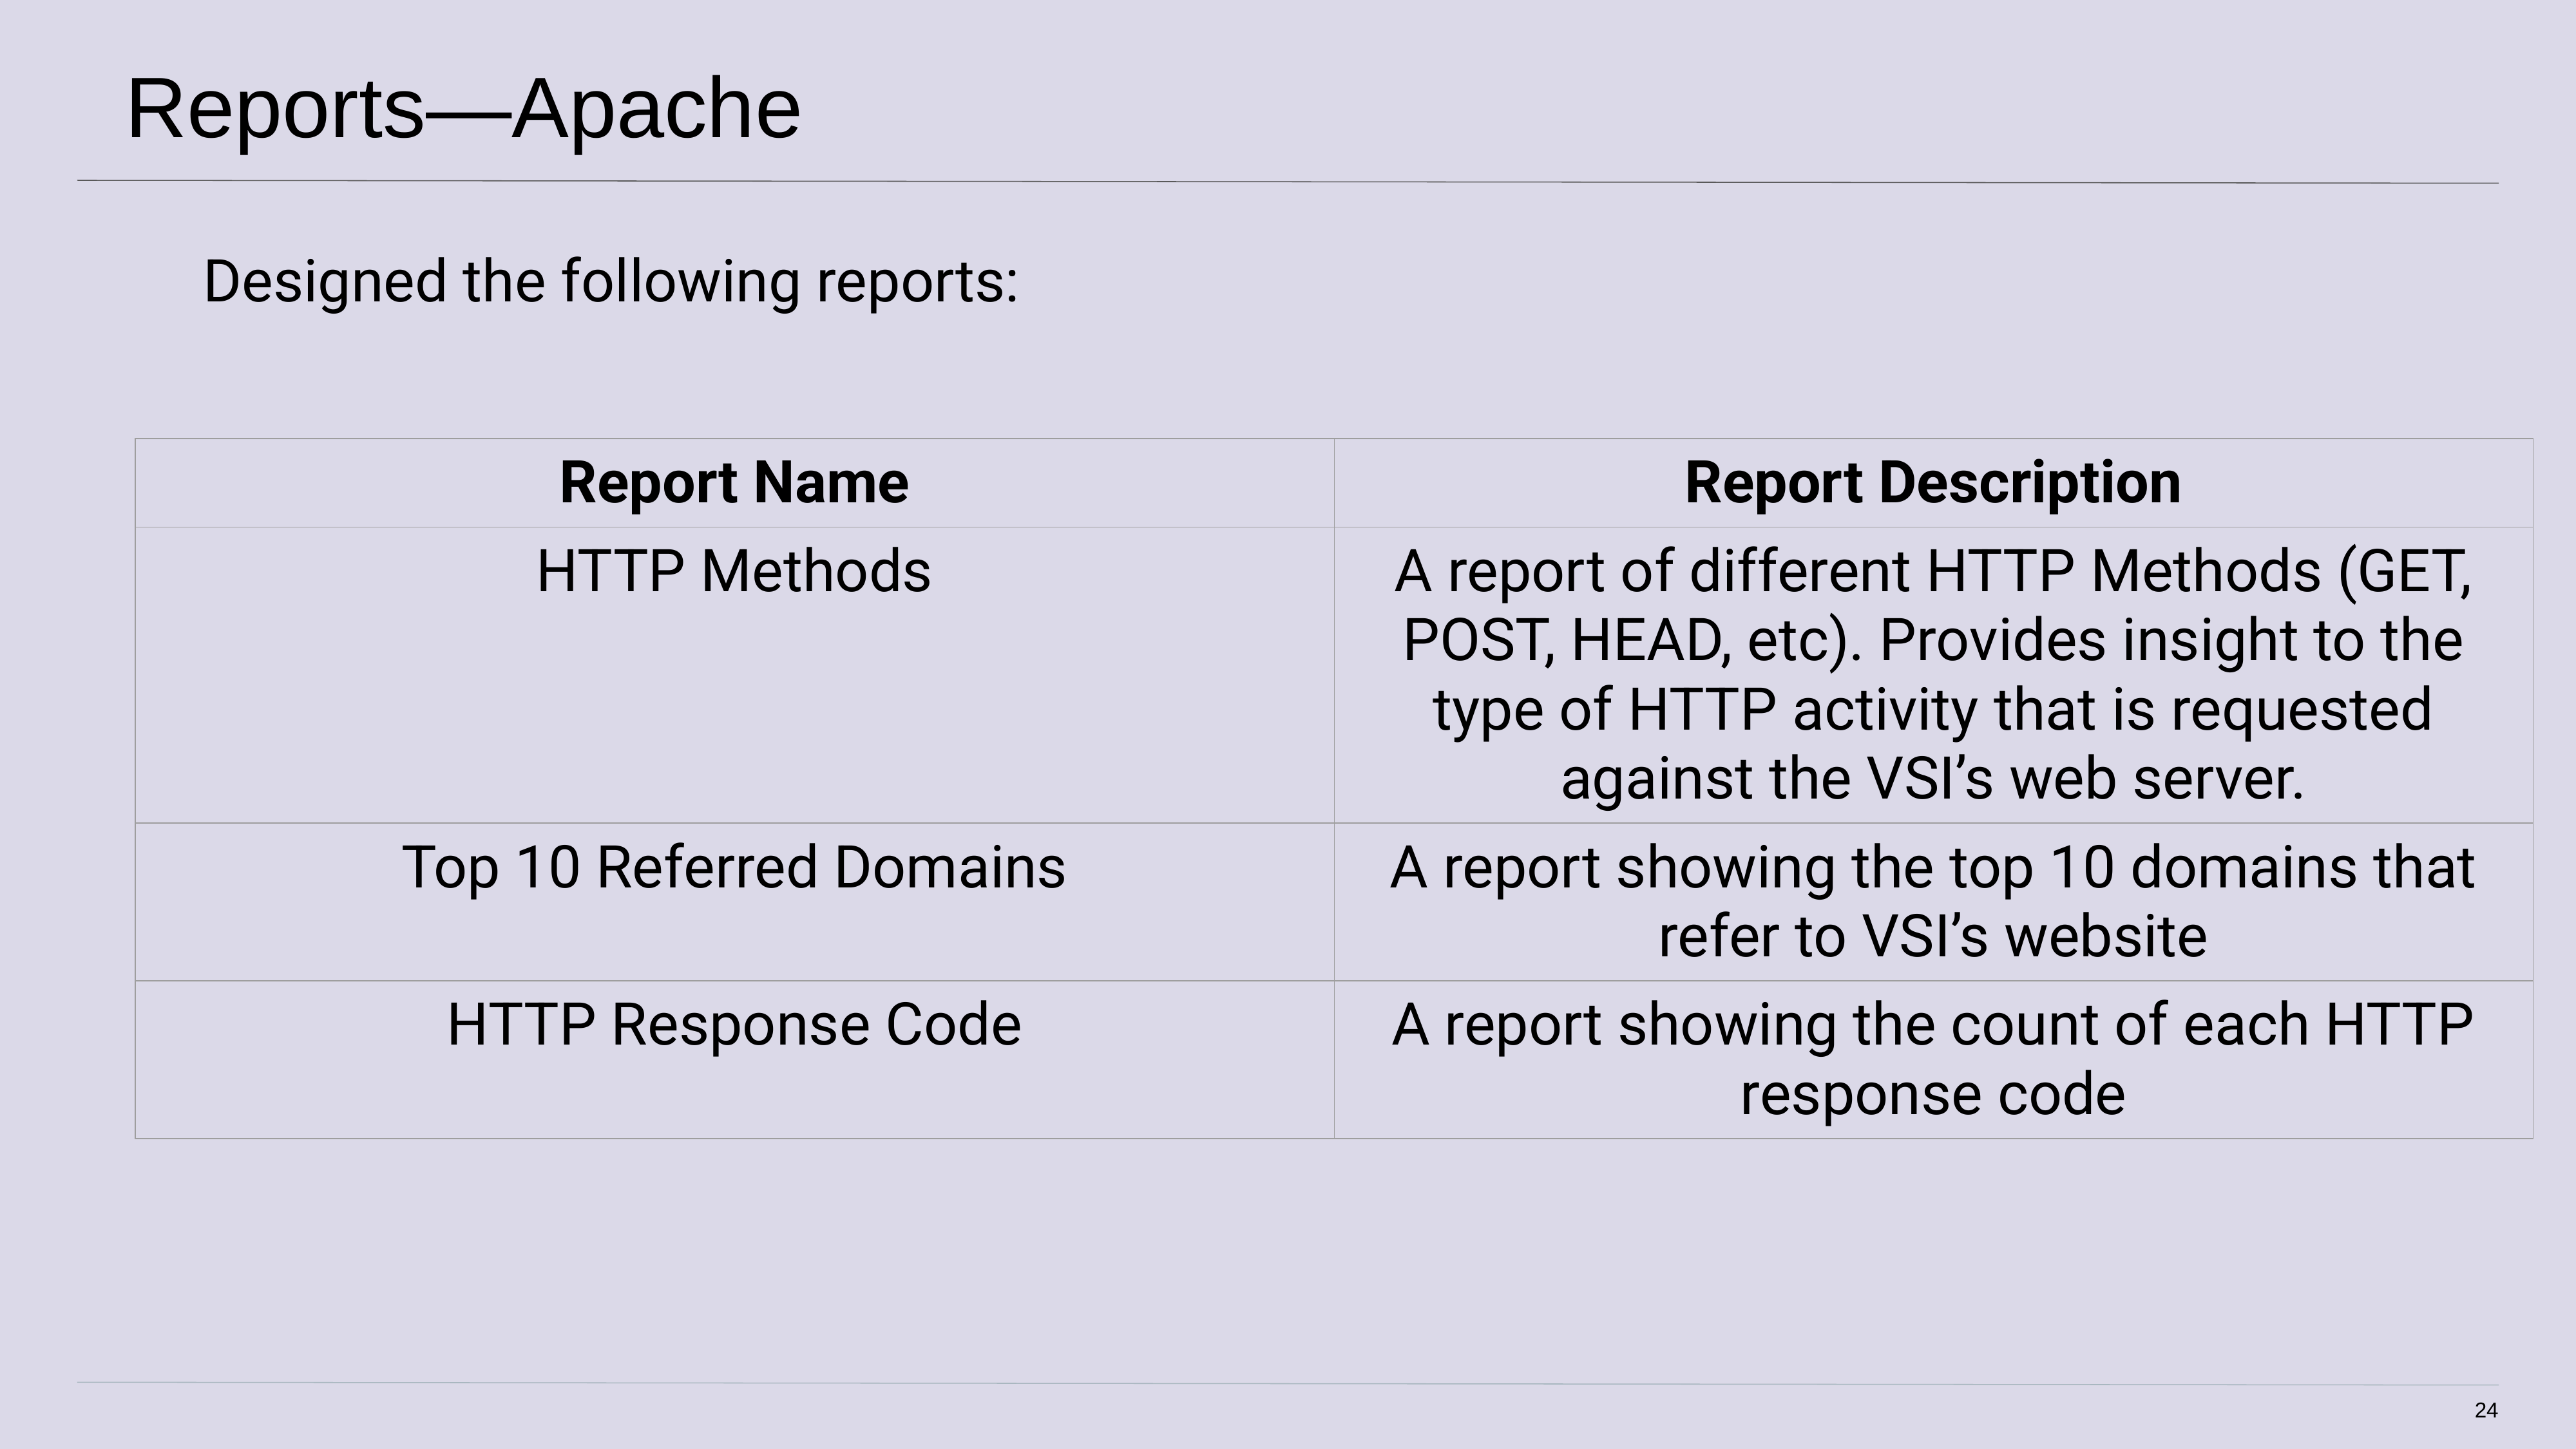

# Reports—Apache
Designed the following reports:

| Report Name | Report Description |
| --- | --- |
| HTTP Methods | A report of different HTTP Methods (GET, POST, HEAD, etc). Provides insight to the type of HTTP activity that is requested against the VSI’s web server. |
| Top 10 Referred Domains | A report showing the top 10 domains that refer to VSI’s website |
| HTTP Response Code | A report showing the count of each HTTP response code |
24